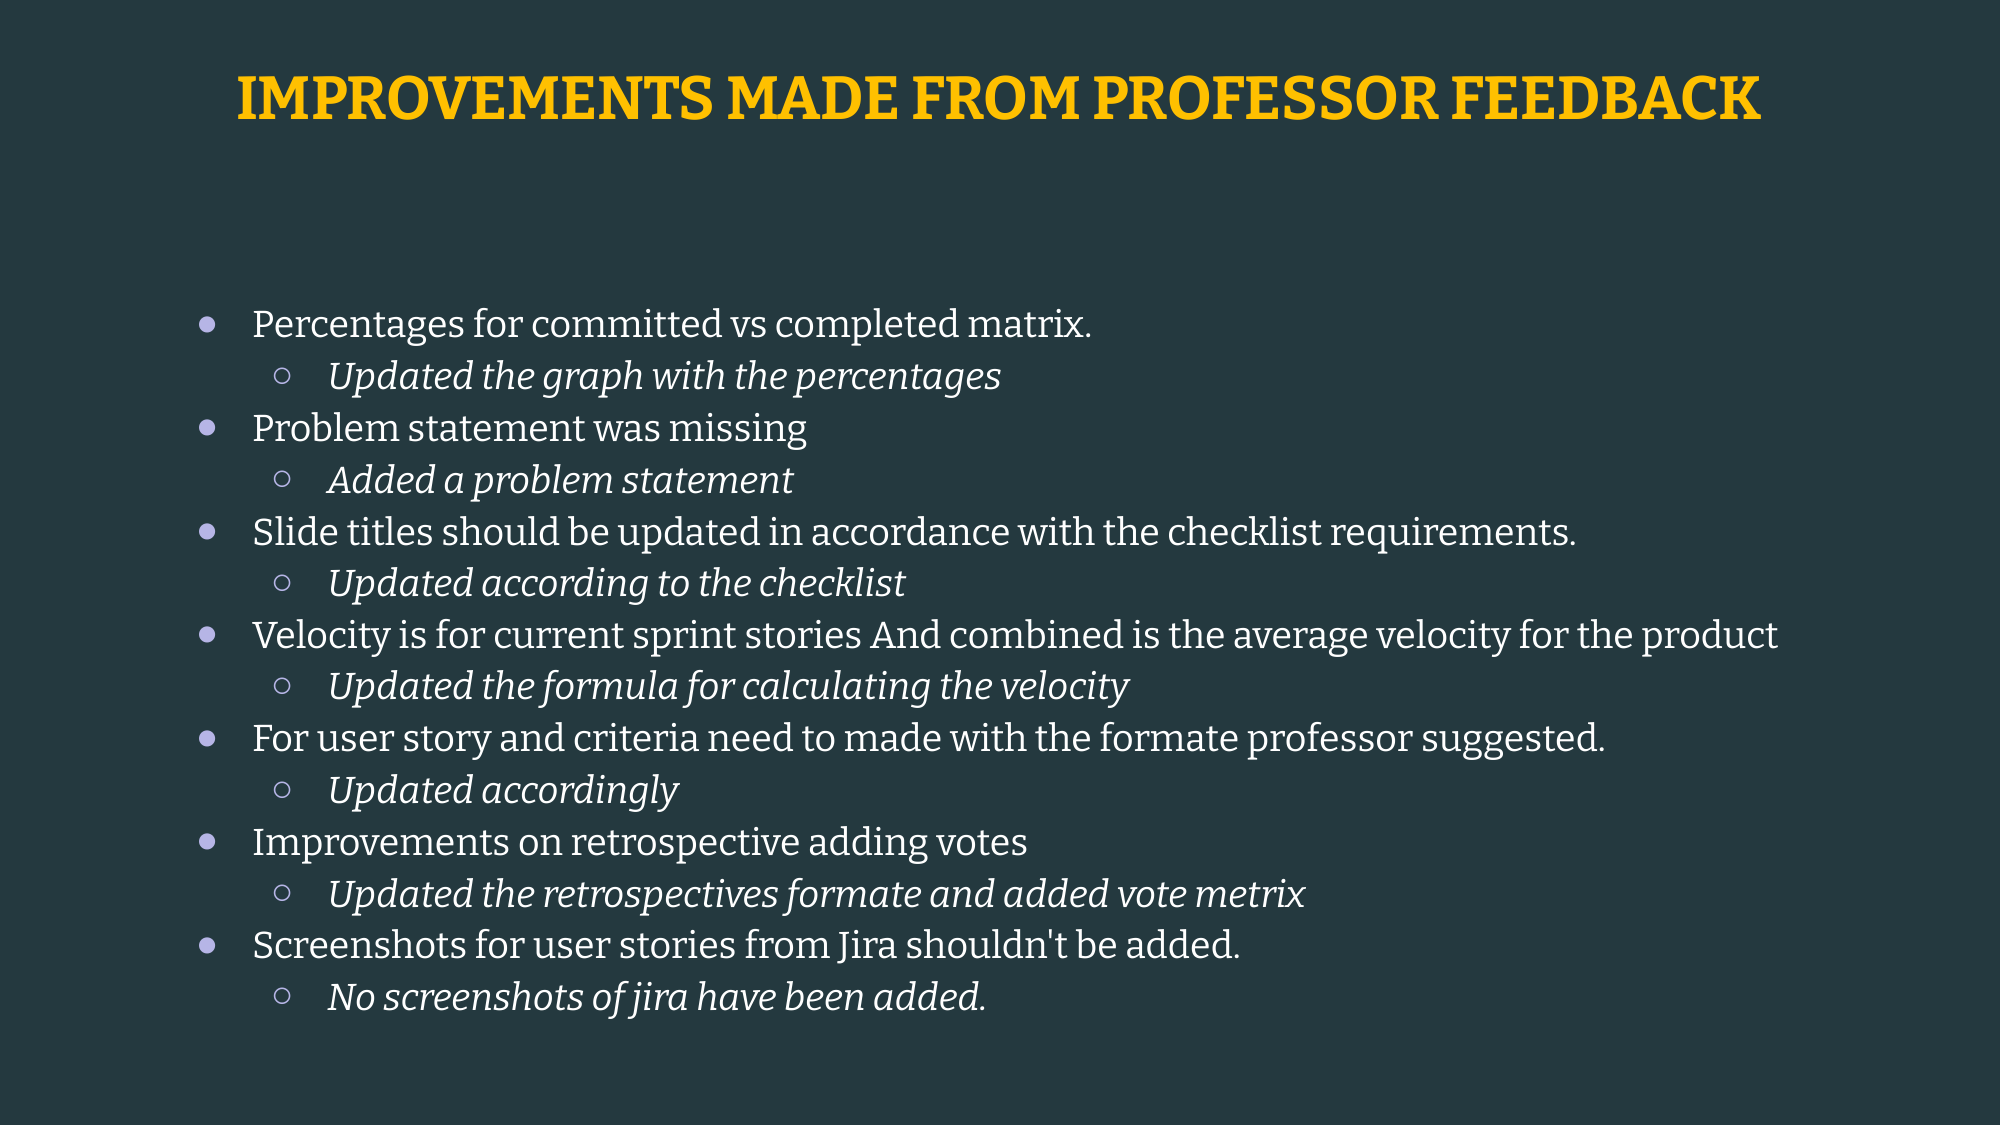

# IMPROVEMENTS MADE FROM PROFESSOR FEEDBACK

Percentages for committed vs completed matrix.
Updated the graph with the percentages
Problem statement was missing
Added a problem statement
Slide titles should be updated in accordance with the checklist requirements.
Updated according to the checklist
Velocity is for current sprint stories And combined is the average velocity for the product
Updated the formula for calculating the velocity
For user story and criteria need to made with the formate professor suggested.
Updated accordingly
Improvements on retrospective adding votes
Updated the retrospectives formate and added vote metrix
Screenshots for user stories from Jira shouldn't be added.
No screenshots of jira have been added.